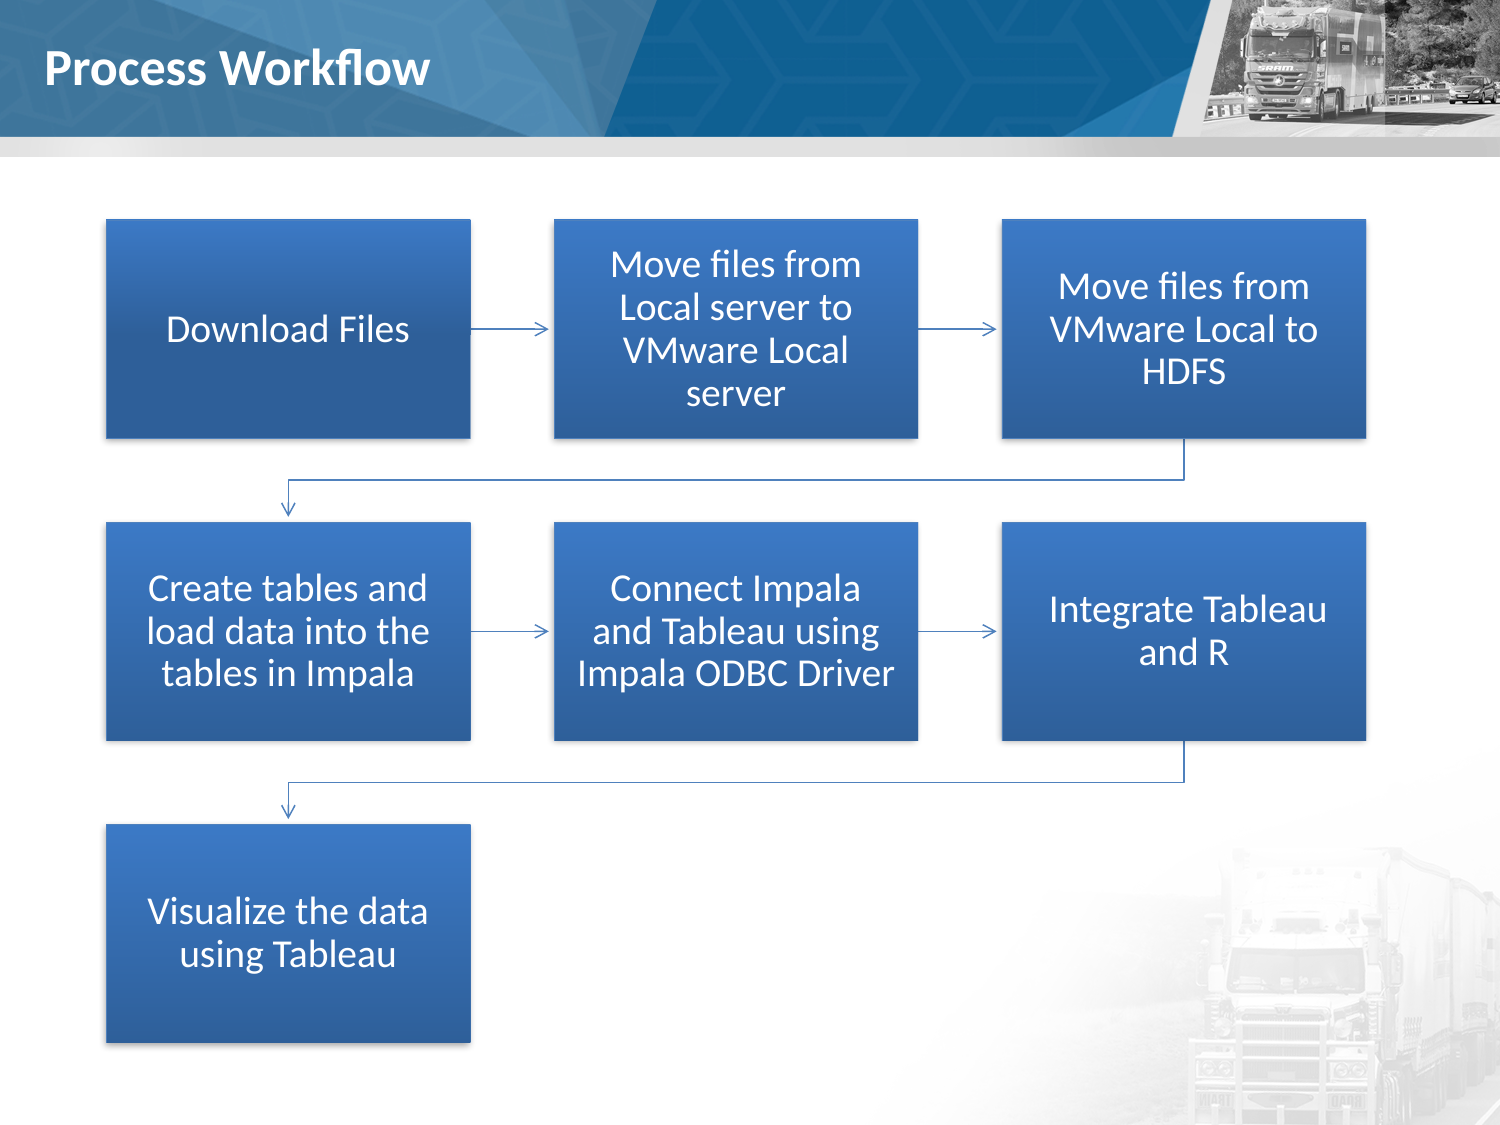

# Process Workflow

Download Files

Move files from Local server to VMware Local server

Move files from VMware Local to HDFS

Create tables and load data into the tables in Impala

Connect Impala and Tableau using Impala ODBC Driver

 Integrate Tableau and R
Visualize the data using Tableau